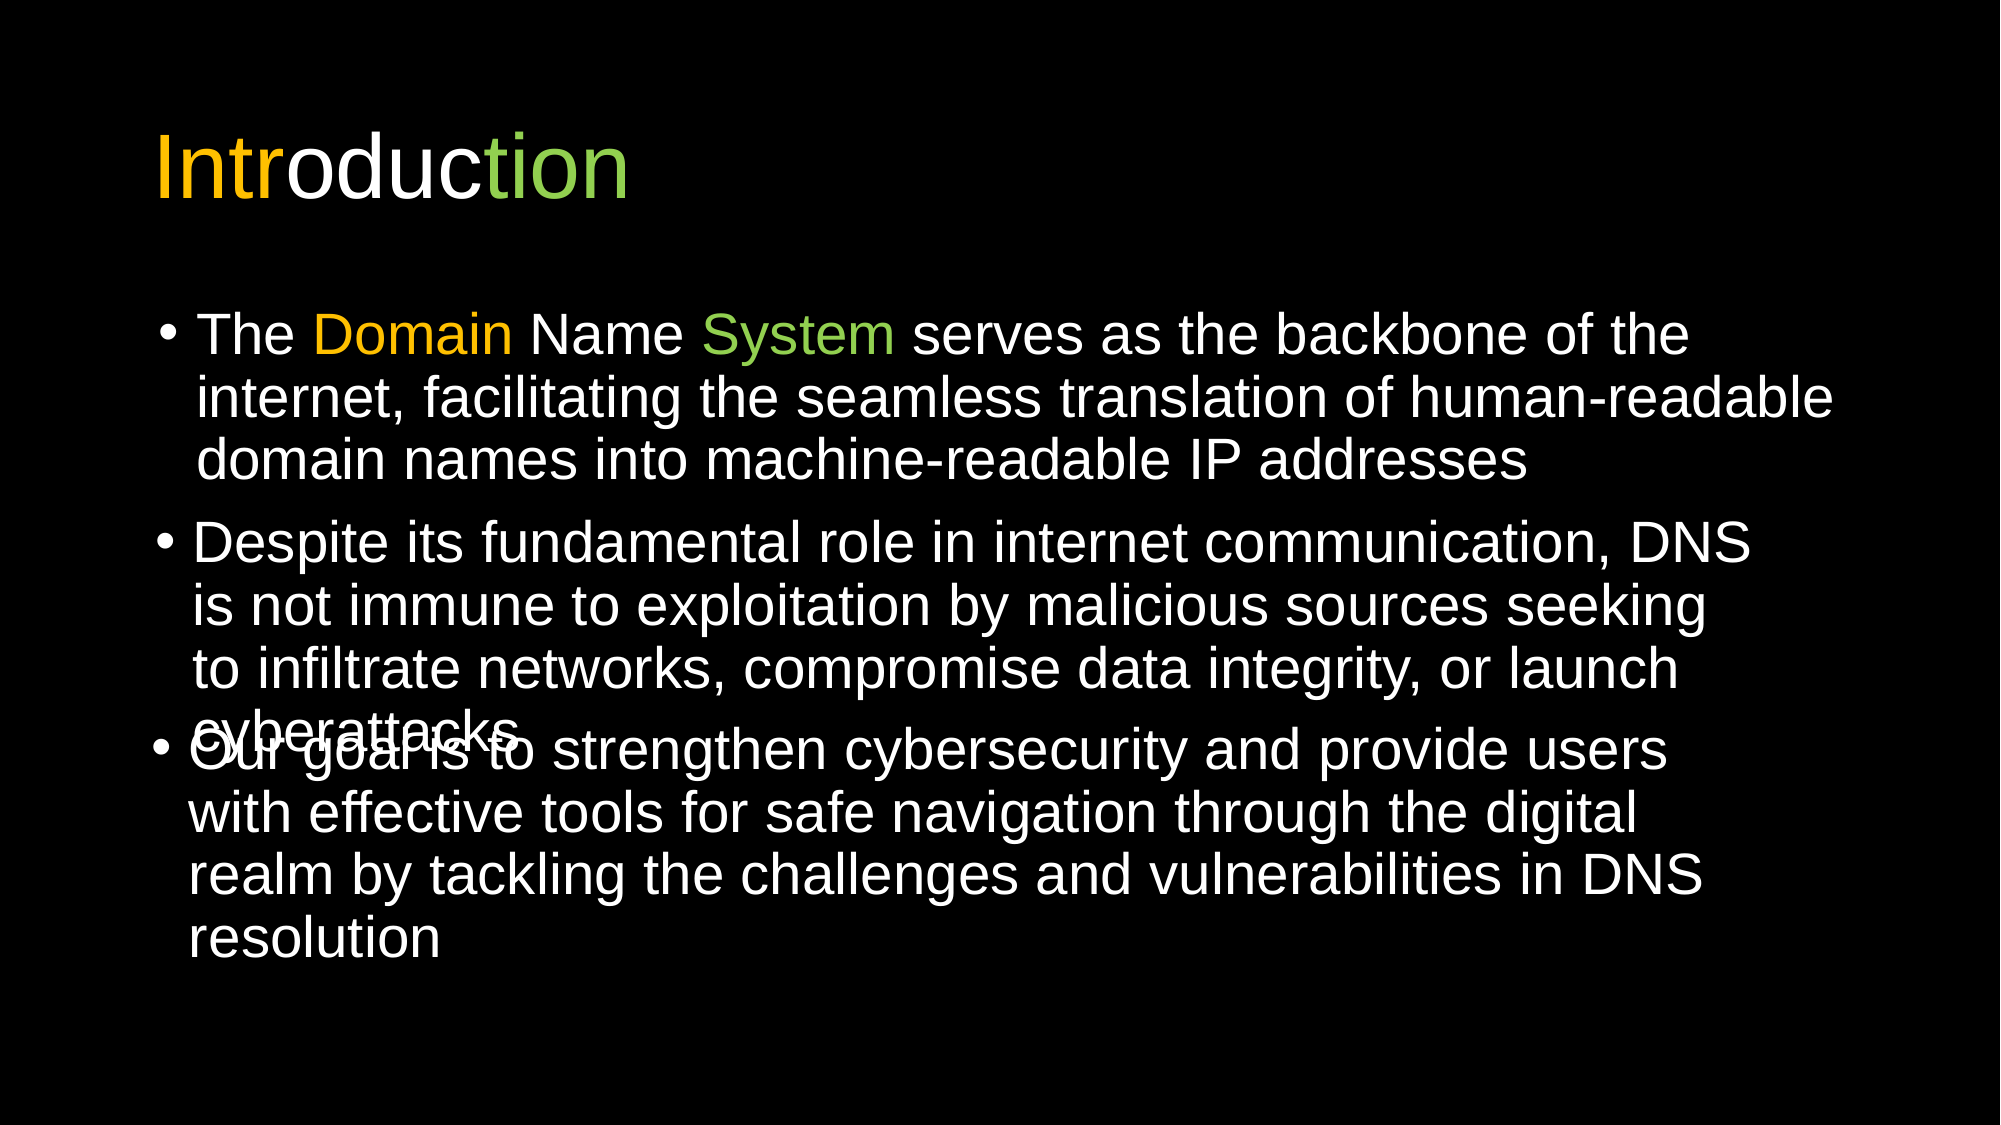

Overview
# Introduction
The Domain Name System serves as the backbone of the internet, facilitating the seamless translation of human-readable domain names into machine-readable IP addresses
Despite its fundamental role in internet communication, DNS is not immune to exploitation by malicious sources seeking to infiltrate networks, compromise data integrity, or launch cyberattacks
Our goal is to strengthen cybersecurity and provide users with effective tools for safe navigation through the digital realm by tackling the challenges and vulnerabilities in DNS resolution

Whenever a user enters a domain name, there are three possible paths it can take:
Whitelist:	 The domain name has already been classified as safe and hence is immediately resolved into its corresponding IP Address. This ensures seamless access to trusted resources without the need for further verification.
Blacklist:	 If the domain name has been flagged as malicious or unsafe by network administrators, it is immediately blocked and not resolved.
ML Model:	 When encountering a domain name for the first time, our system employs a custom machine learning model based on TensorFlow Keras to assess the domain's safety, identifying potential threats such as DNS tunneling. If the domain is deemed safe, it is added to the whitelist, and DNS resolution proceeds accordingly.